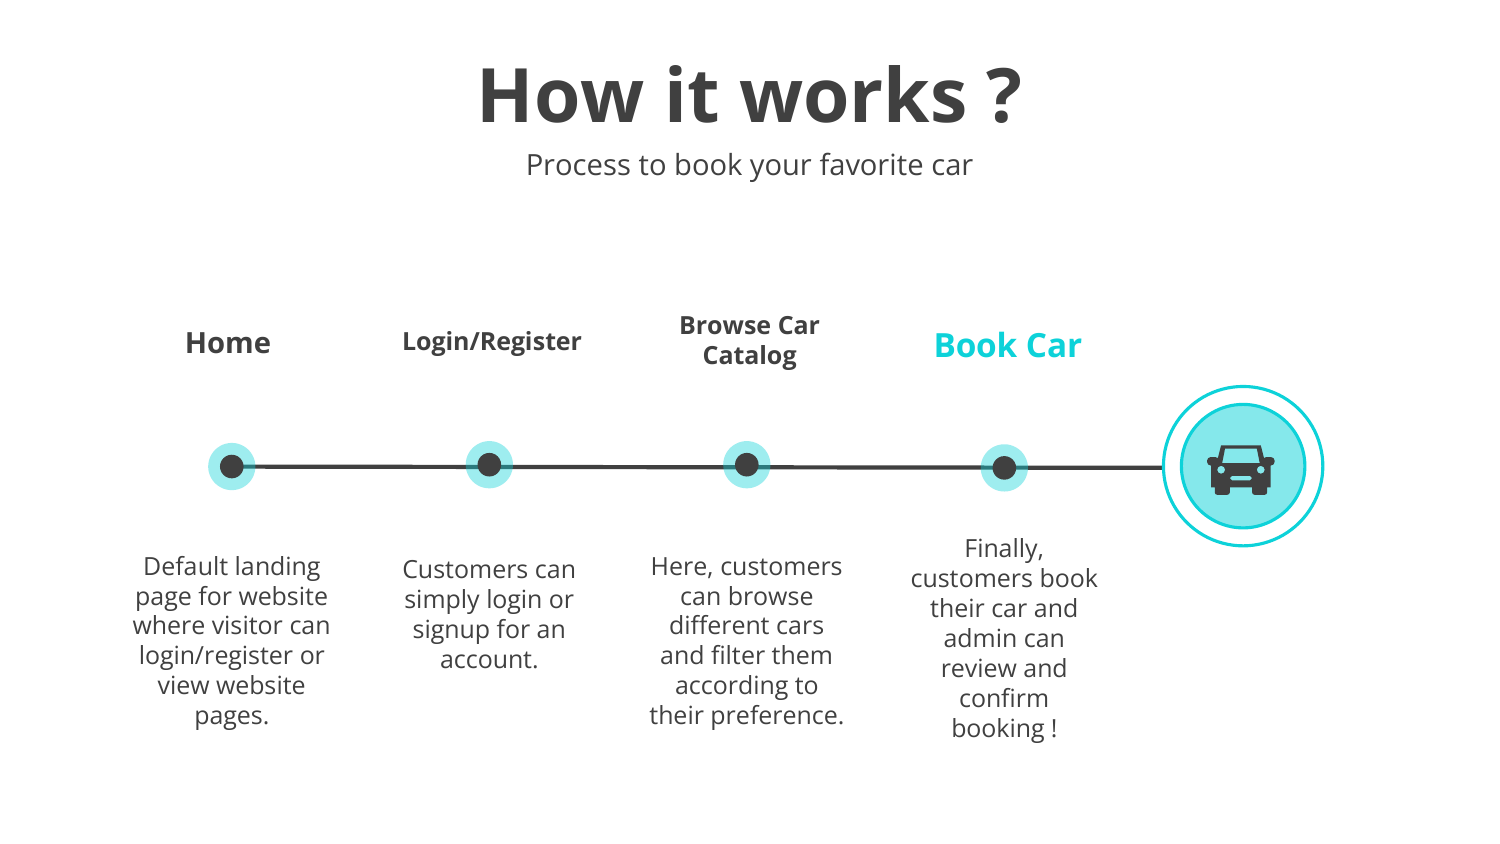

How it works ?
Process to book your favorite car
Browse Car Catalog
Home
Book Car
Login/Register

Finally, customers book their car and admin can review and confirm booking !
Default landing page for website where visitor can login/register or view website pages.
Here, customers can browse different cars and filter them according to their preference.
Customers can simply login or signup for an account.